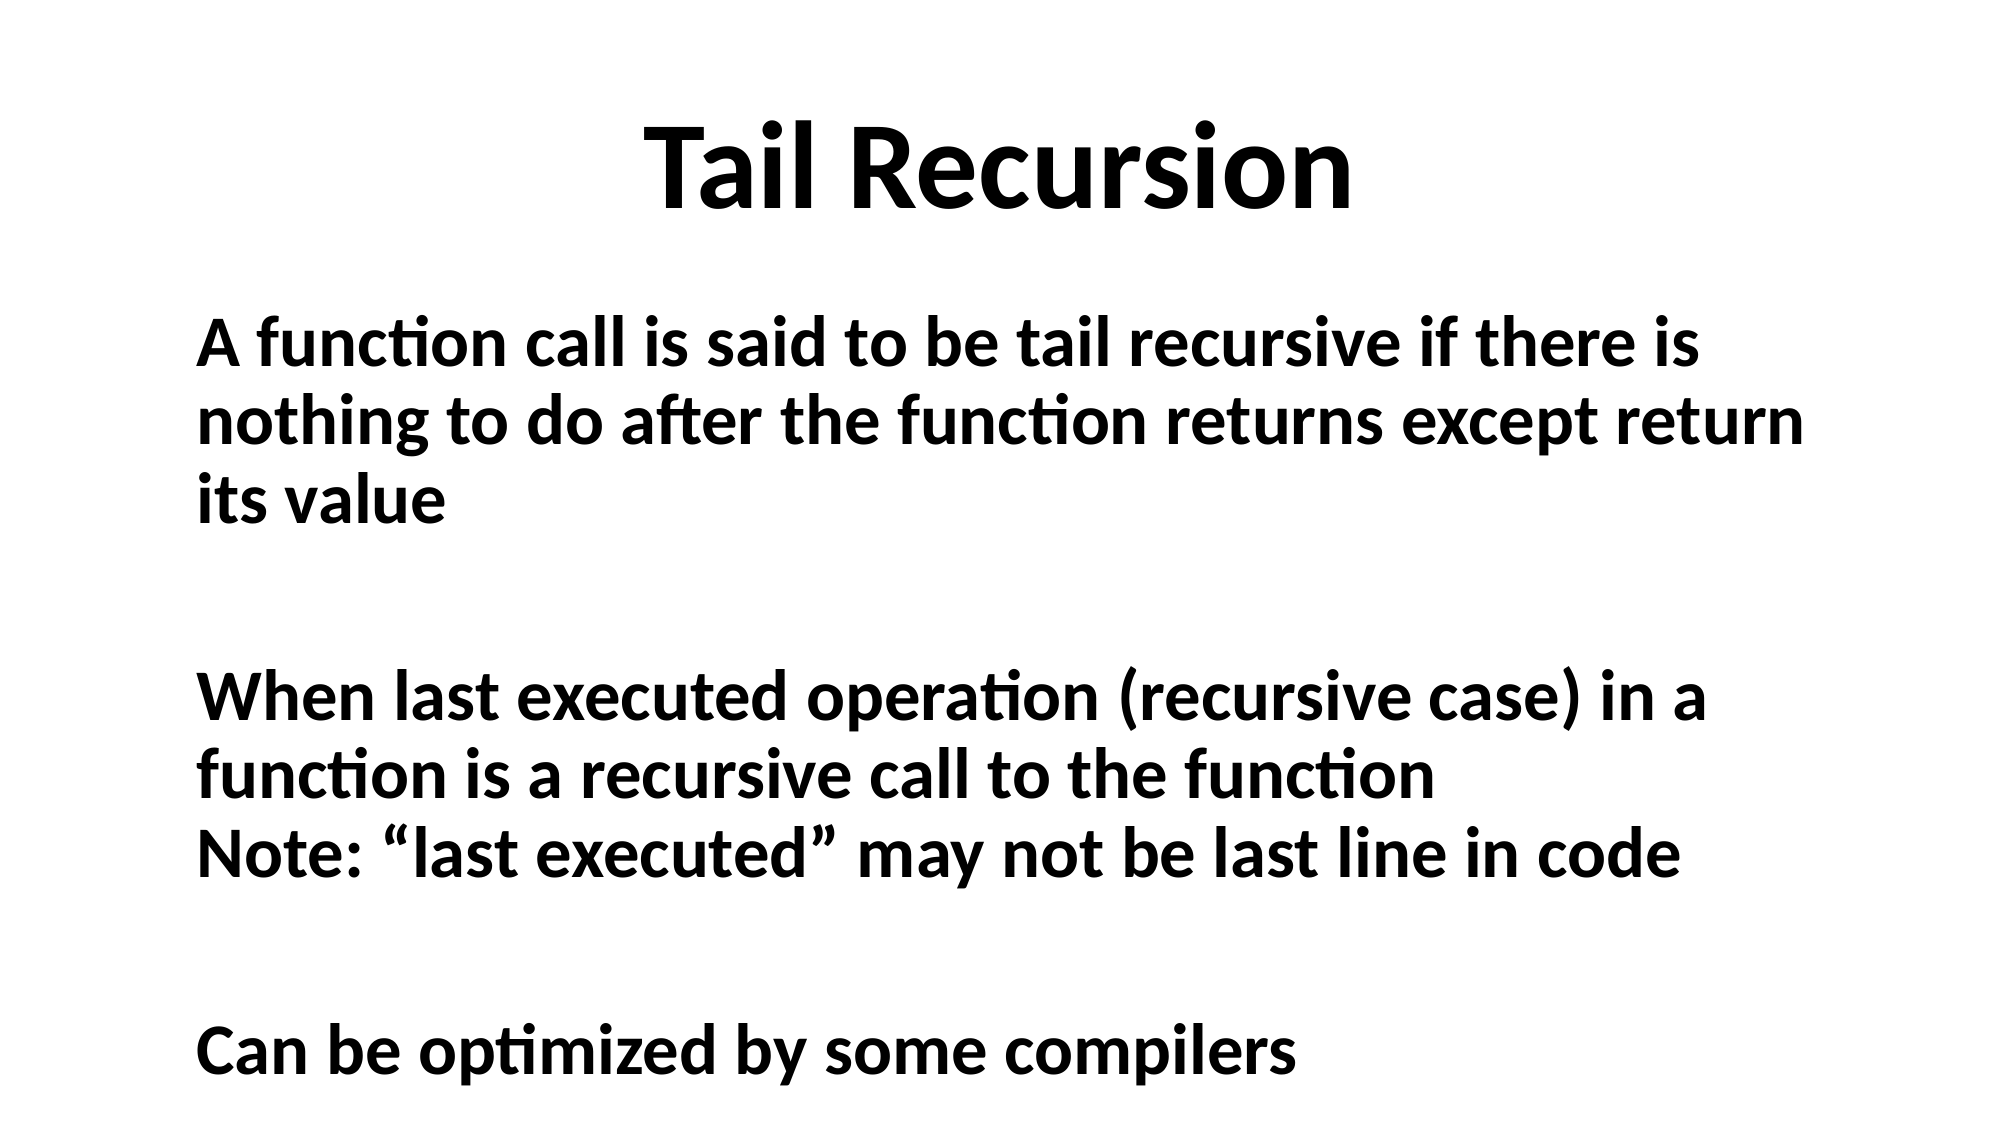

# Tail Recursion
A function call is said to be tail recursive if there is nothing to do after the function returns except return its value

When last executed operation (recursive case) in a function is a recursive call to the function
Note: “last executed” may not be last line in code

Can be optimized by some compilers